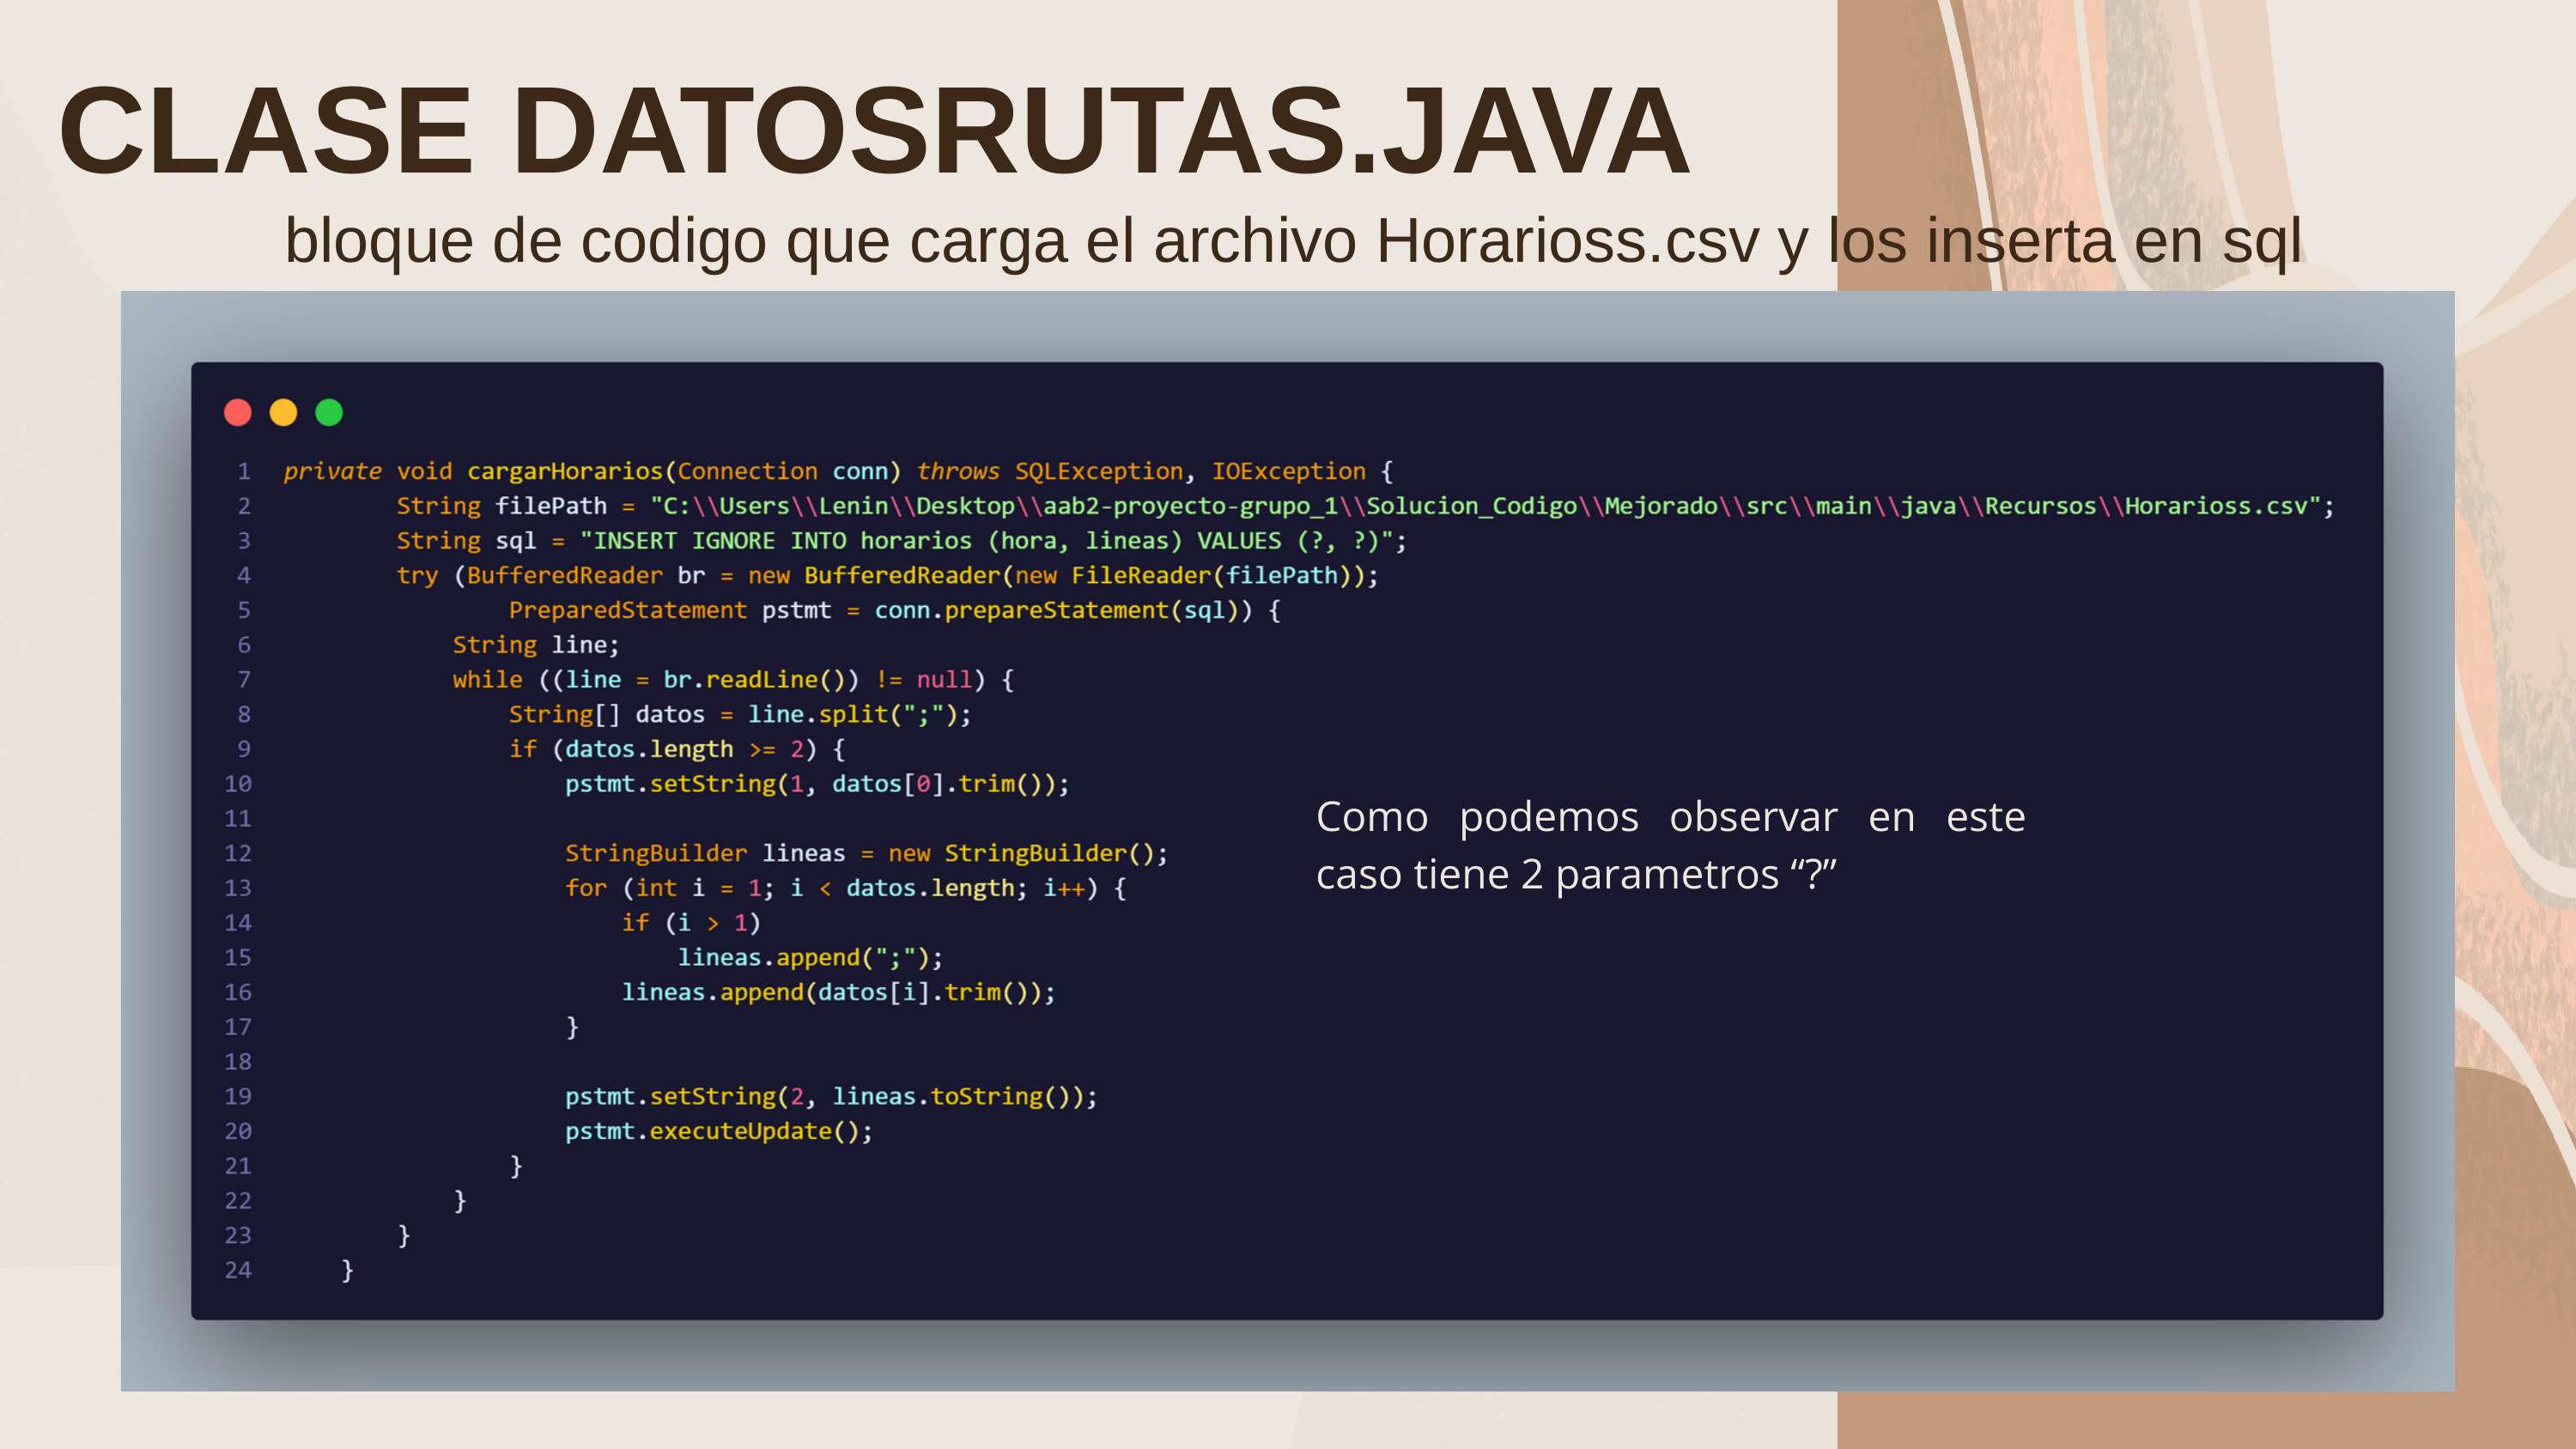

CLASE DATOSRUTAS.JAVA
bloque de codigo que carga el archivo Horarioss.csv y los inserta en sql

Como podemos observar en este caso tiene 2 parametros “?”